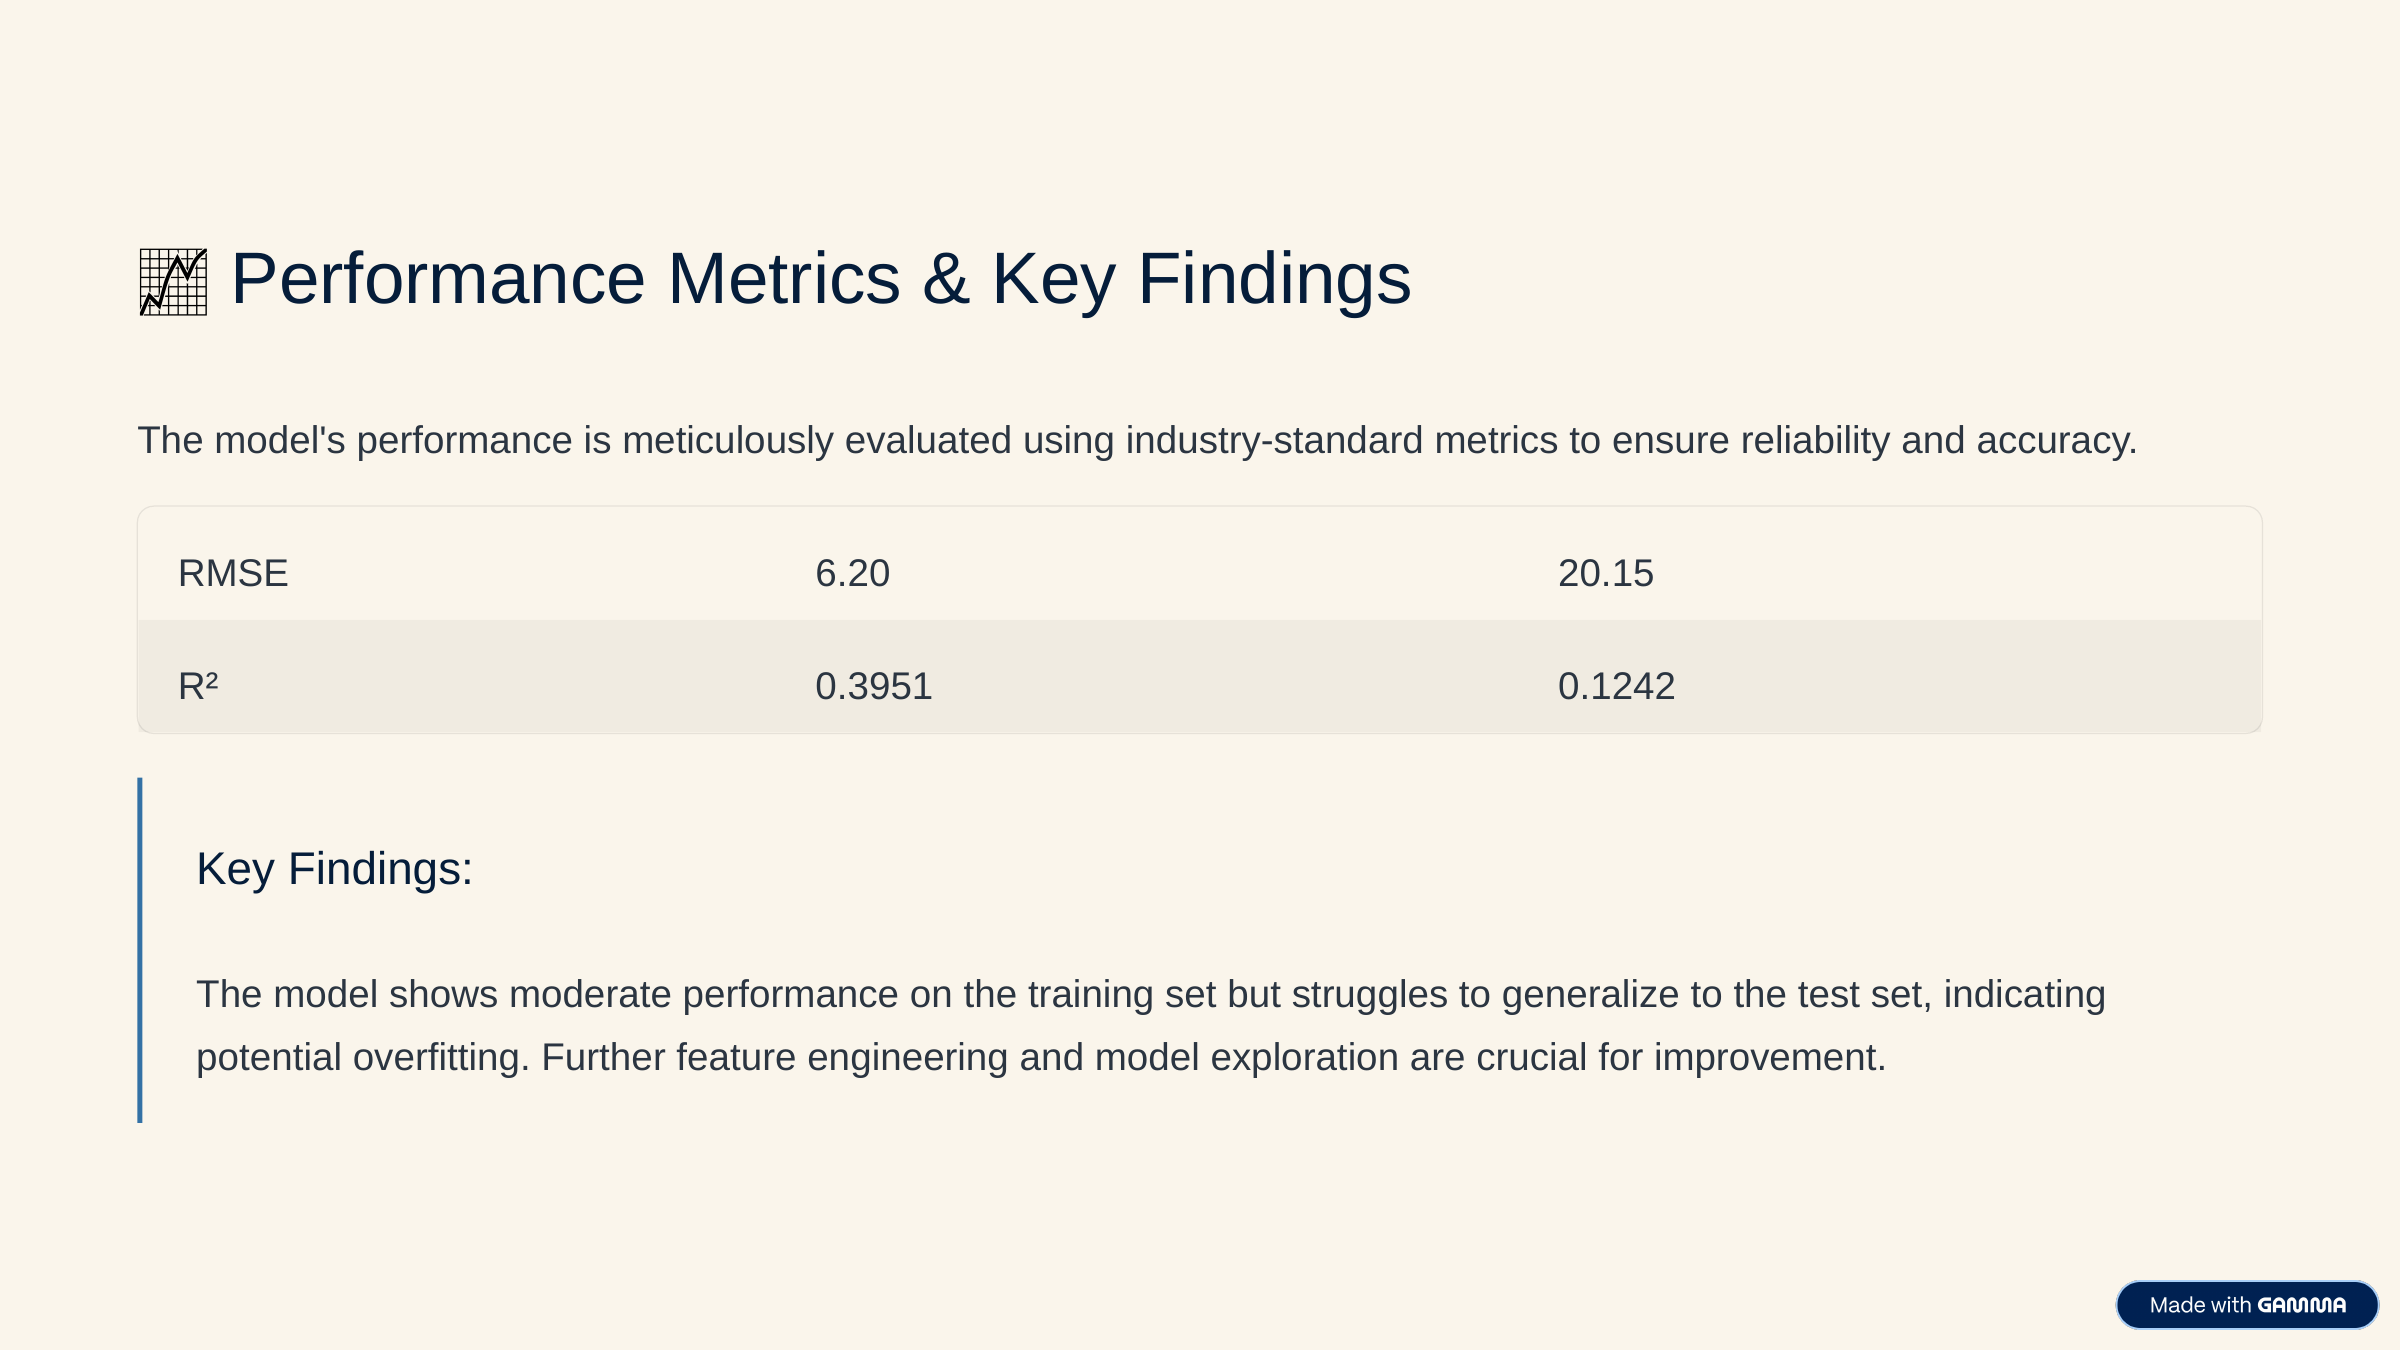

📈 Performance Metrics & Key Findings
The model's performance is meticulously evaluated using industry-standard metrics to ensure reliability and accuracy.

RMSE
6.20
20.15

R²
0.3951
0.1242

Key Findings:
The model shows moderate performance on the training set but struggles to generalize to the test set, indicating potential overfitting. Further feature engineering and model exploration are crucial for improvement.